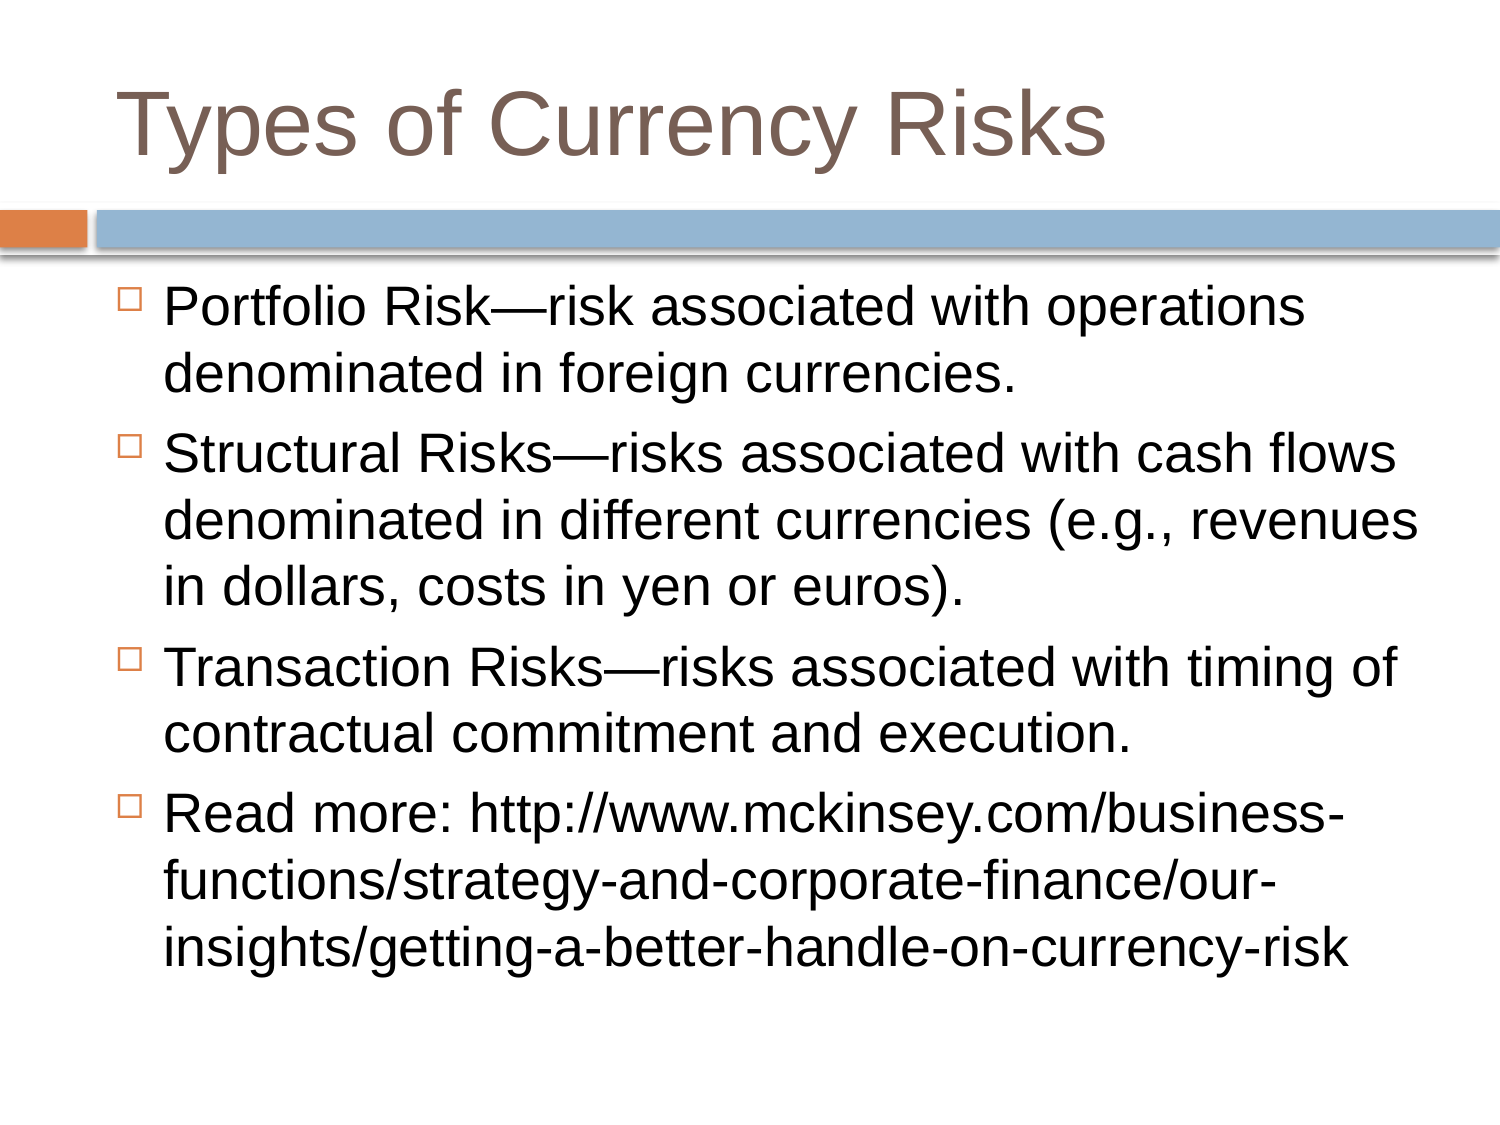

# Types of Currency Risks
Portfolio Risk—risk associated with operations denominated in foreign currencies.
Structural Risks—risks associated with cash flows denominated in different currencies (e.g., revenues in dollars, costs in yen or euros).
Transaction Risks—risks associated with timing of contractual commitment and execution.
Read more: http://www.mckinsey.com/business-functions/strategy-and-corporate-finance/our-insights/getting-a-better-handle-on-currency-risk